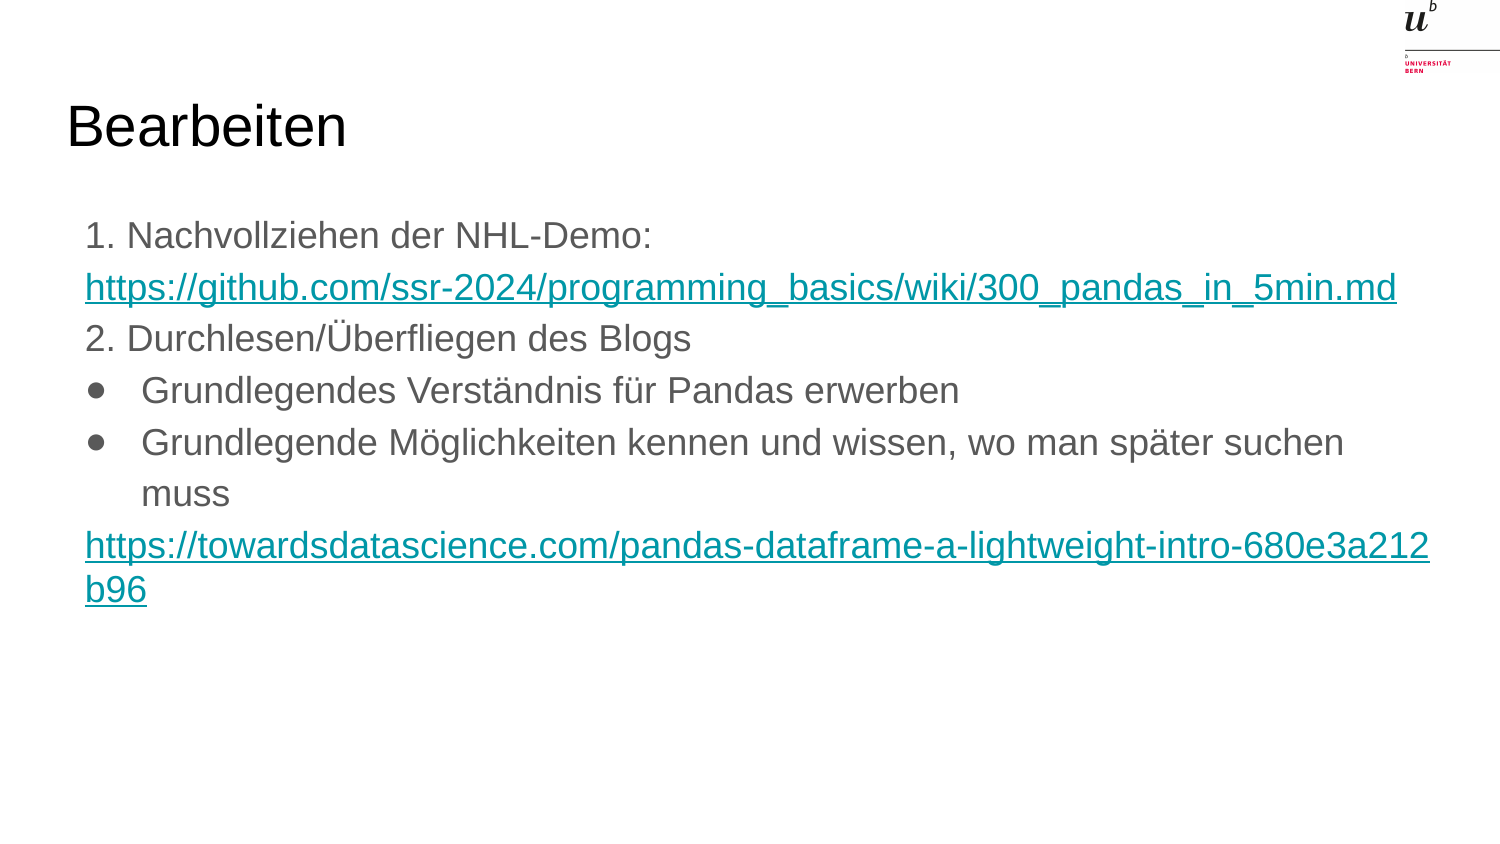

# Bearbeiten
1. Nachvollziehen der NHL-Demo:
https://github.com/ssr-2024/programming_basics/wiki/300_pandas_in_5min.md
2. Durchlesen/Überfliegen des Blogs
Grundlegendes Verständnis für Pandas erwerben
Grundlegende Möglichkeiten kennen und wissen, wo man später suchen muss
https://towardsdatascience.com/pandas-dataframe-a-lightweight-intro-680e3a212b96